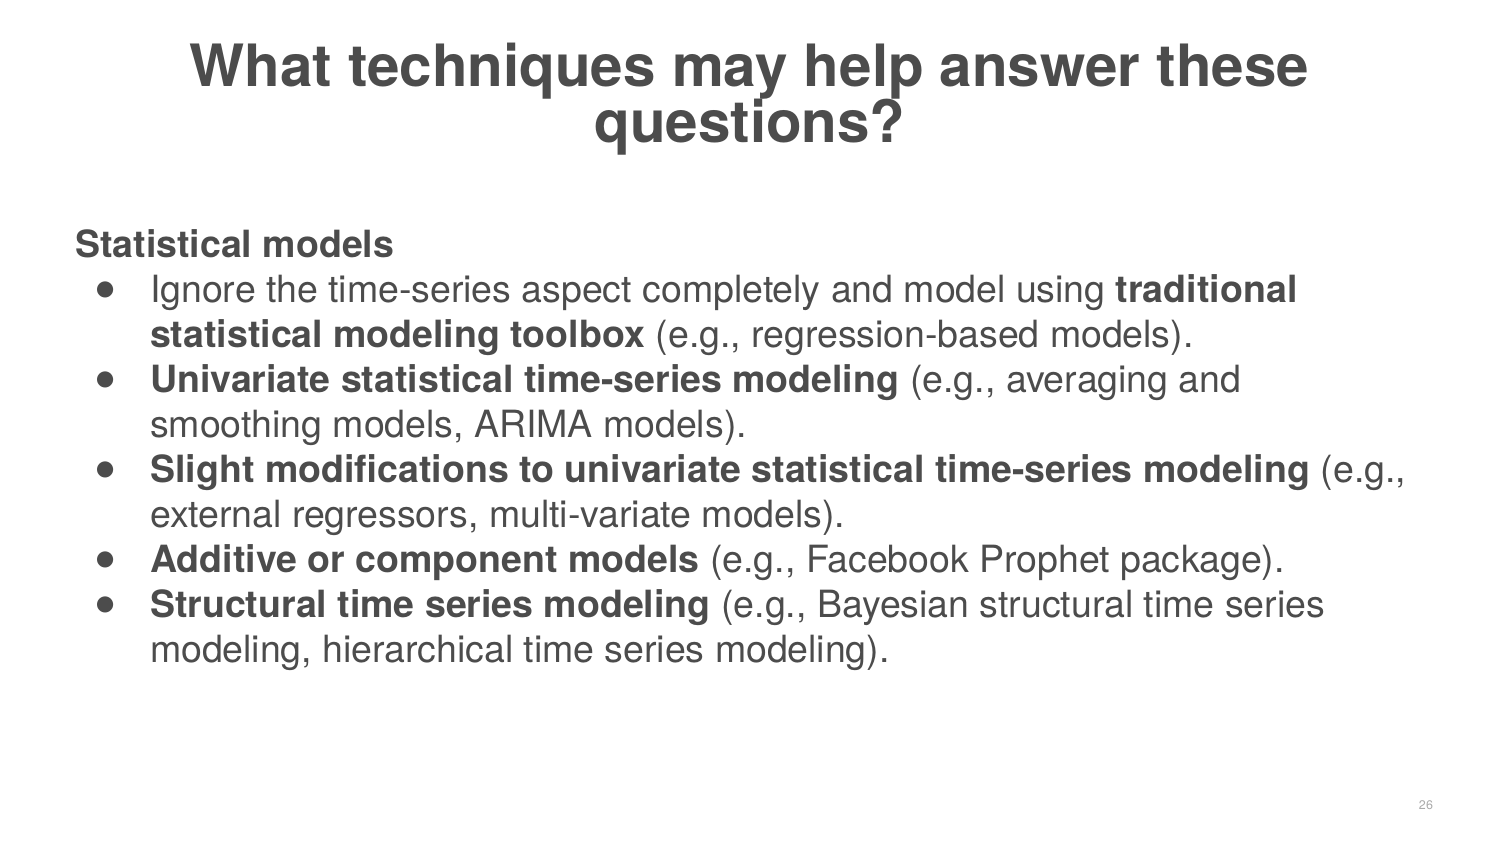

# What techniques may help answer these questions?
Statistical models
Ignore the time-series aspect completely and model using traditional statistical modeling toolbox (e.g., regression-based models).
Univariate statistical time-series modeling (e.g., averaging and smoothing models, ARIMA models).
Slight modifications to univariate statistical time-series modeling (e.g., external regressors, multi-variate models).
Additive or component models (e.g., Facebook Prophet package).
Structural time series modeling (e.g., Bayesian structural time series modeling, hierarchical time series modeling).
26